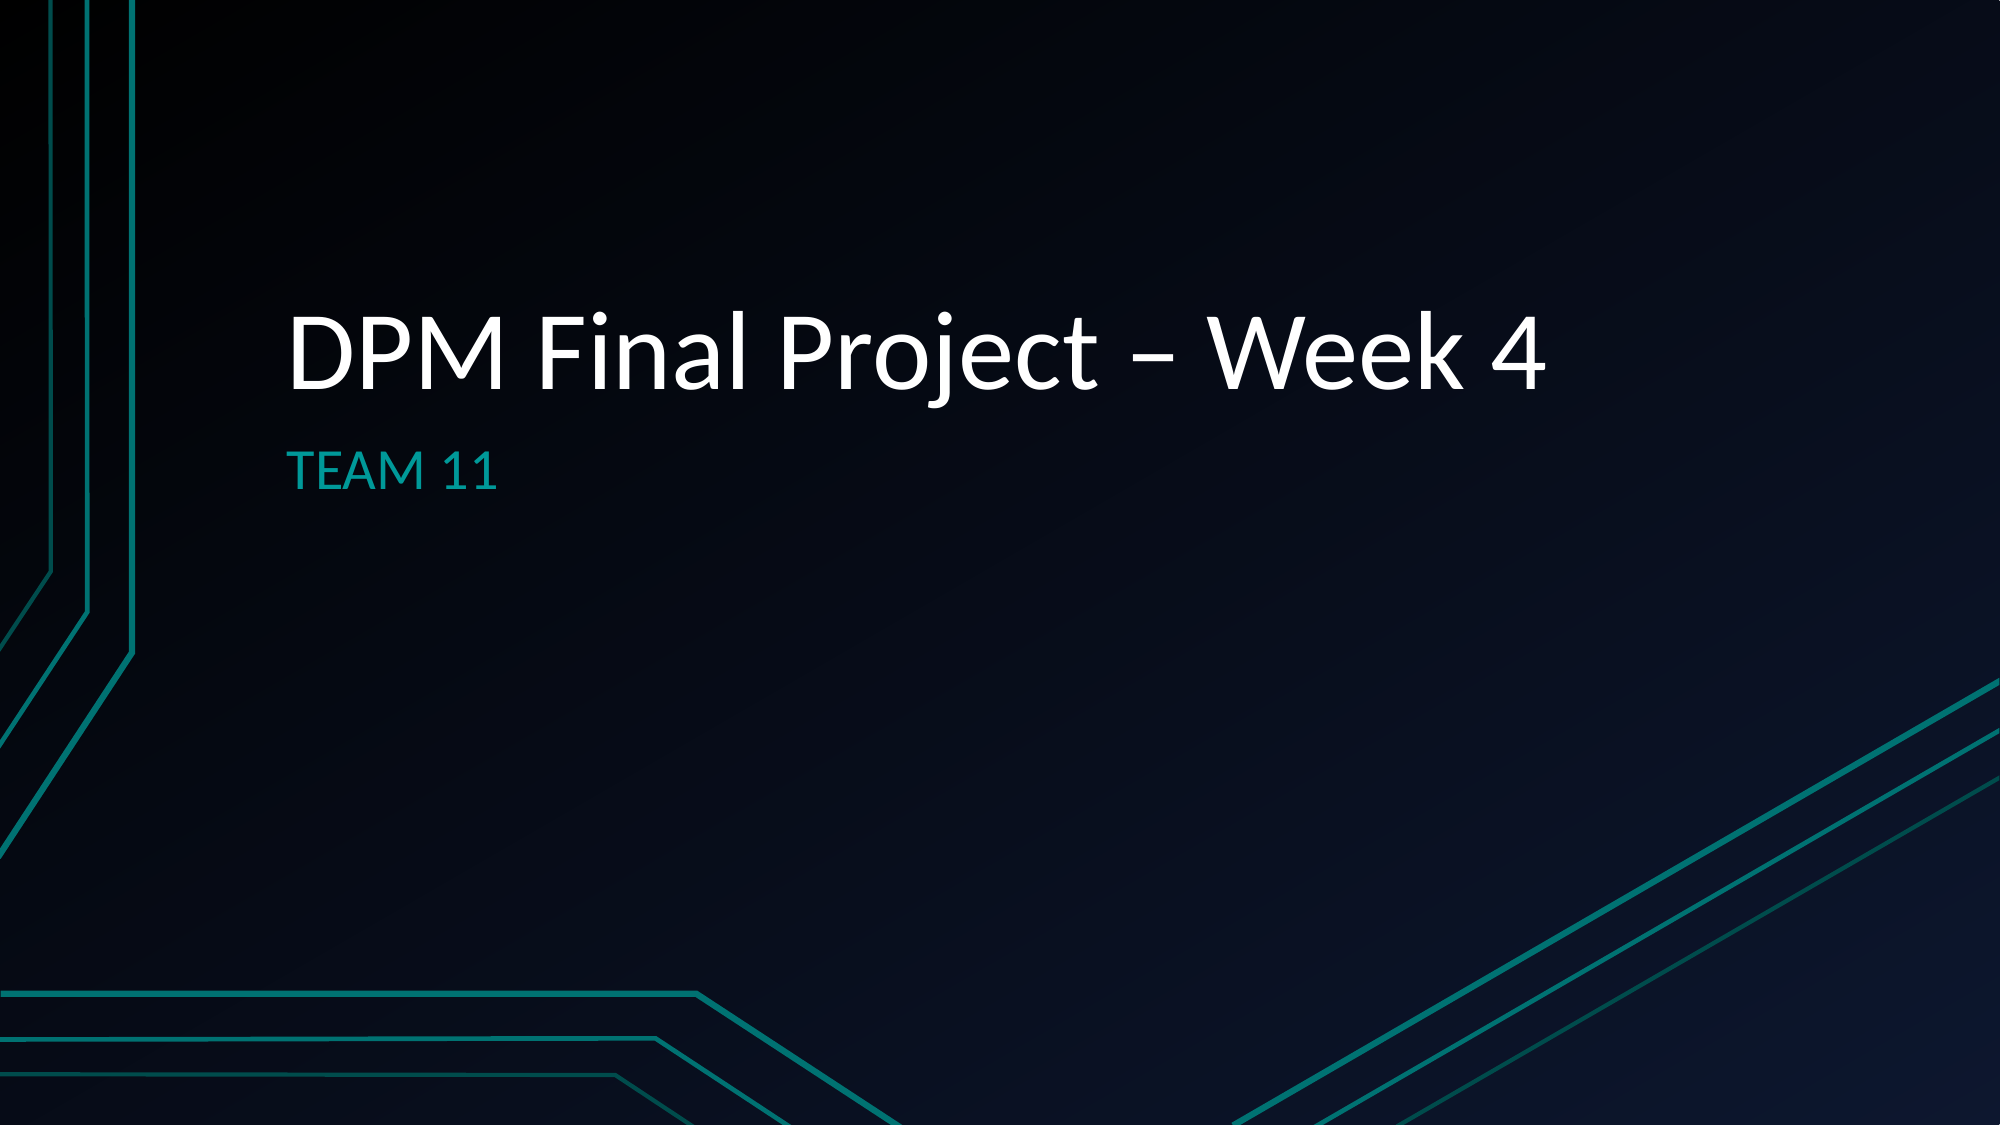

# DPM Final Project – Week 4
TEAM 11